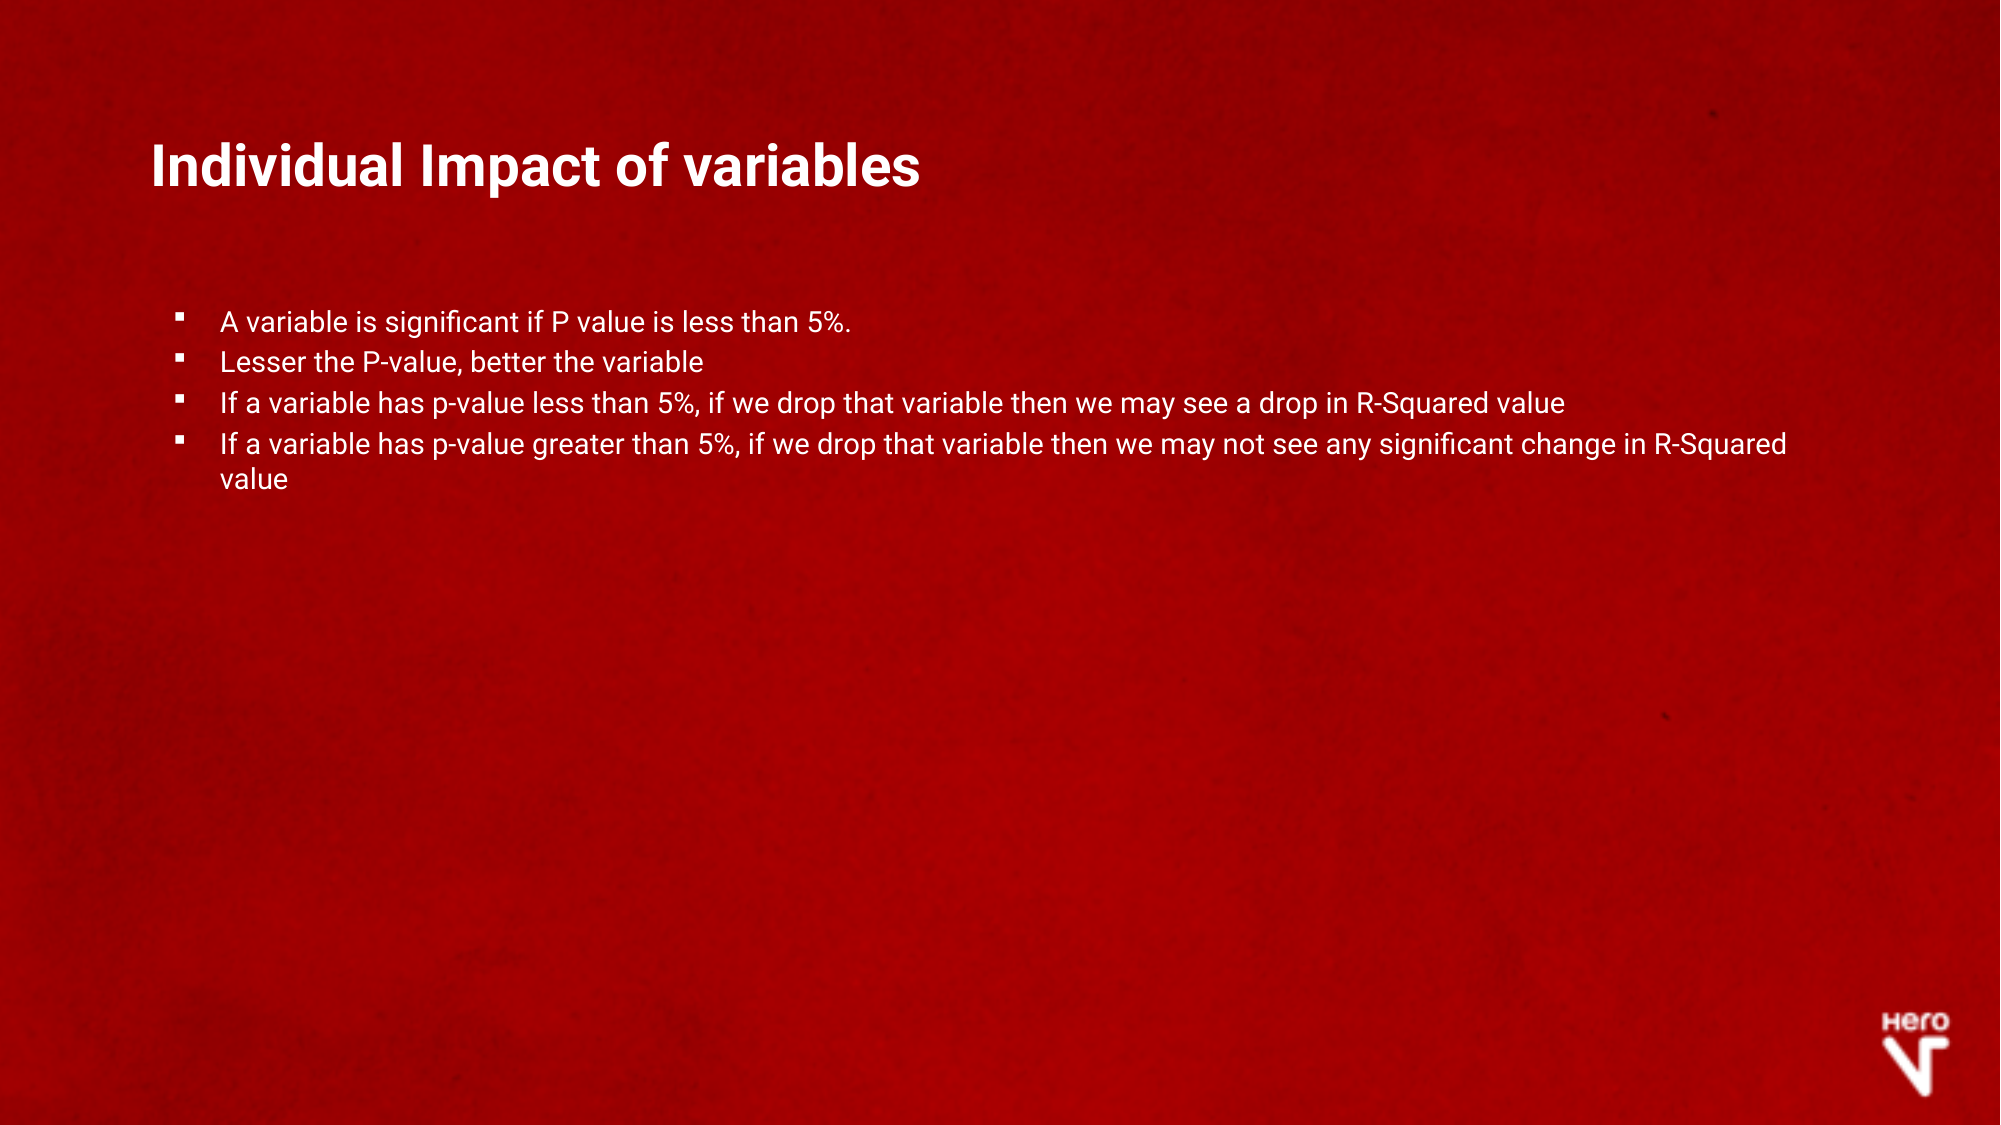

# Individual Impact of variables
A variable is significant if P value is less than 5%.
Lesser the P-value, better the variable
If a variable has p-value less than 5%, if we drop that variable then we may see a drop in R-Squared value
If a variable has p-value greater than 5%, if we drop that variable then we may not see any significant change in R-Squared value